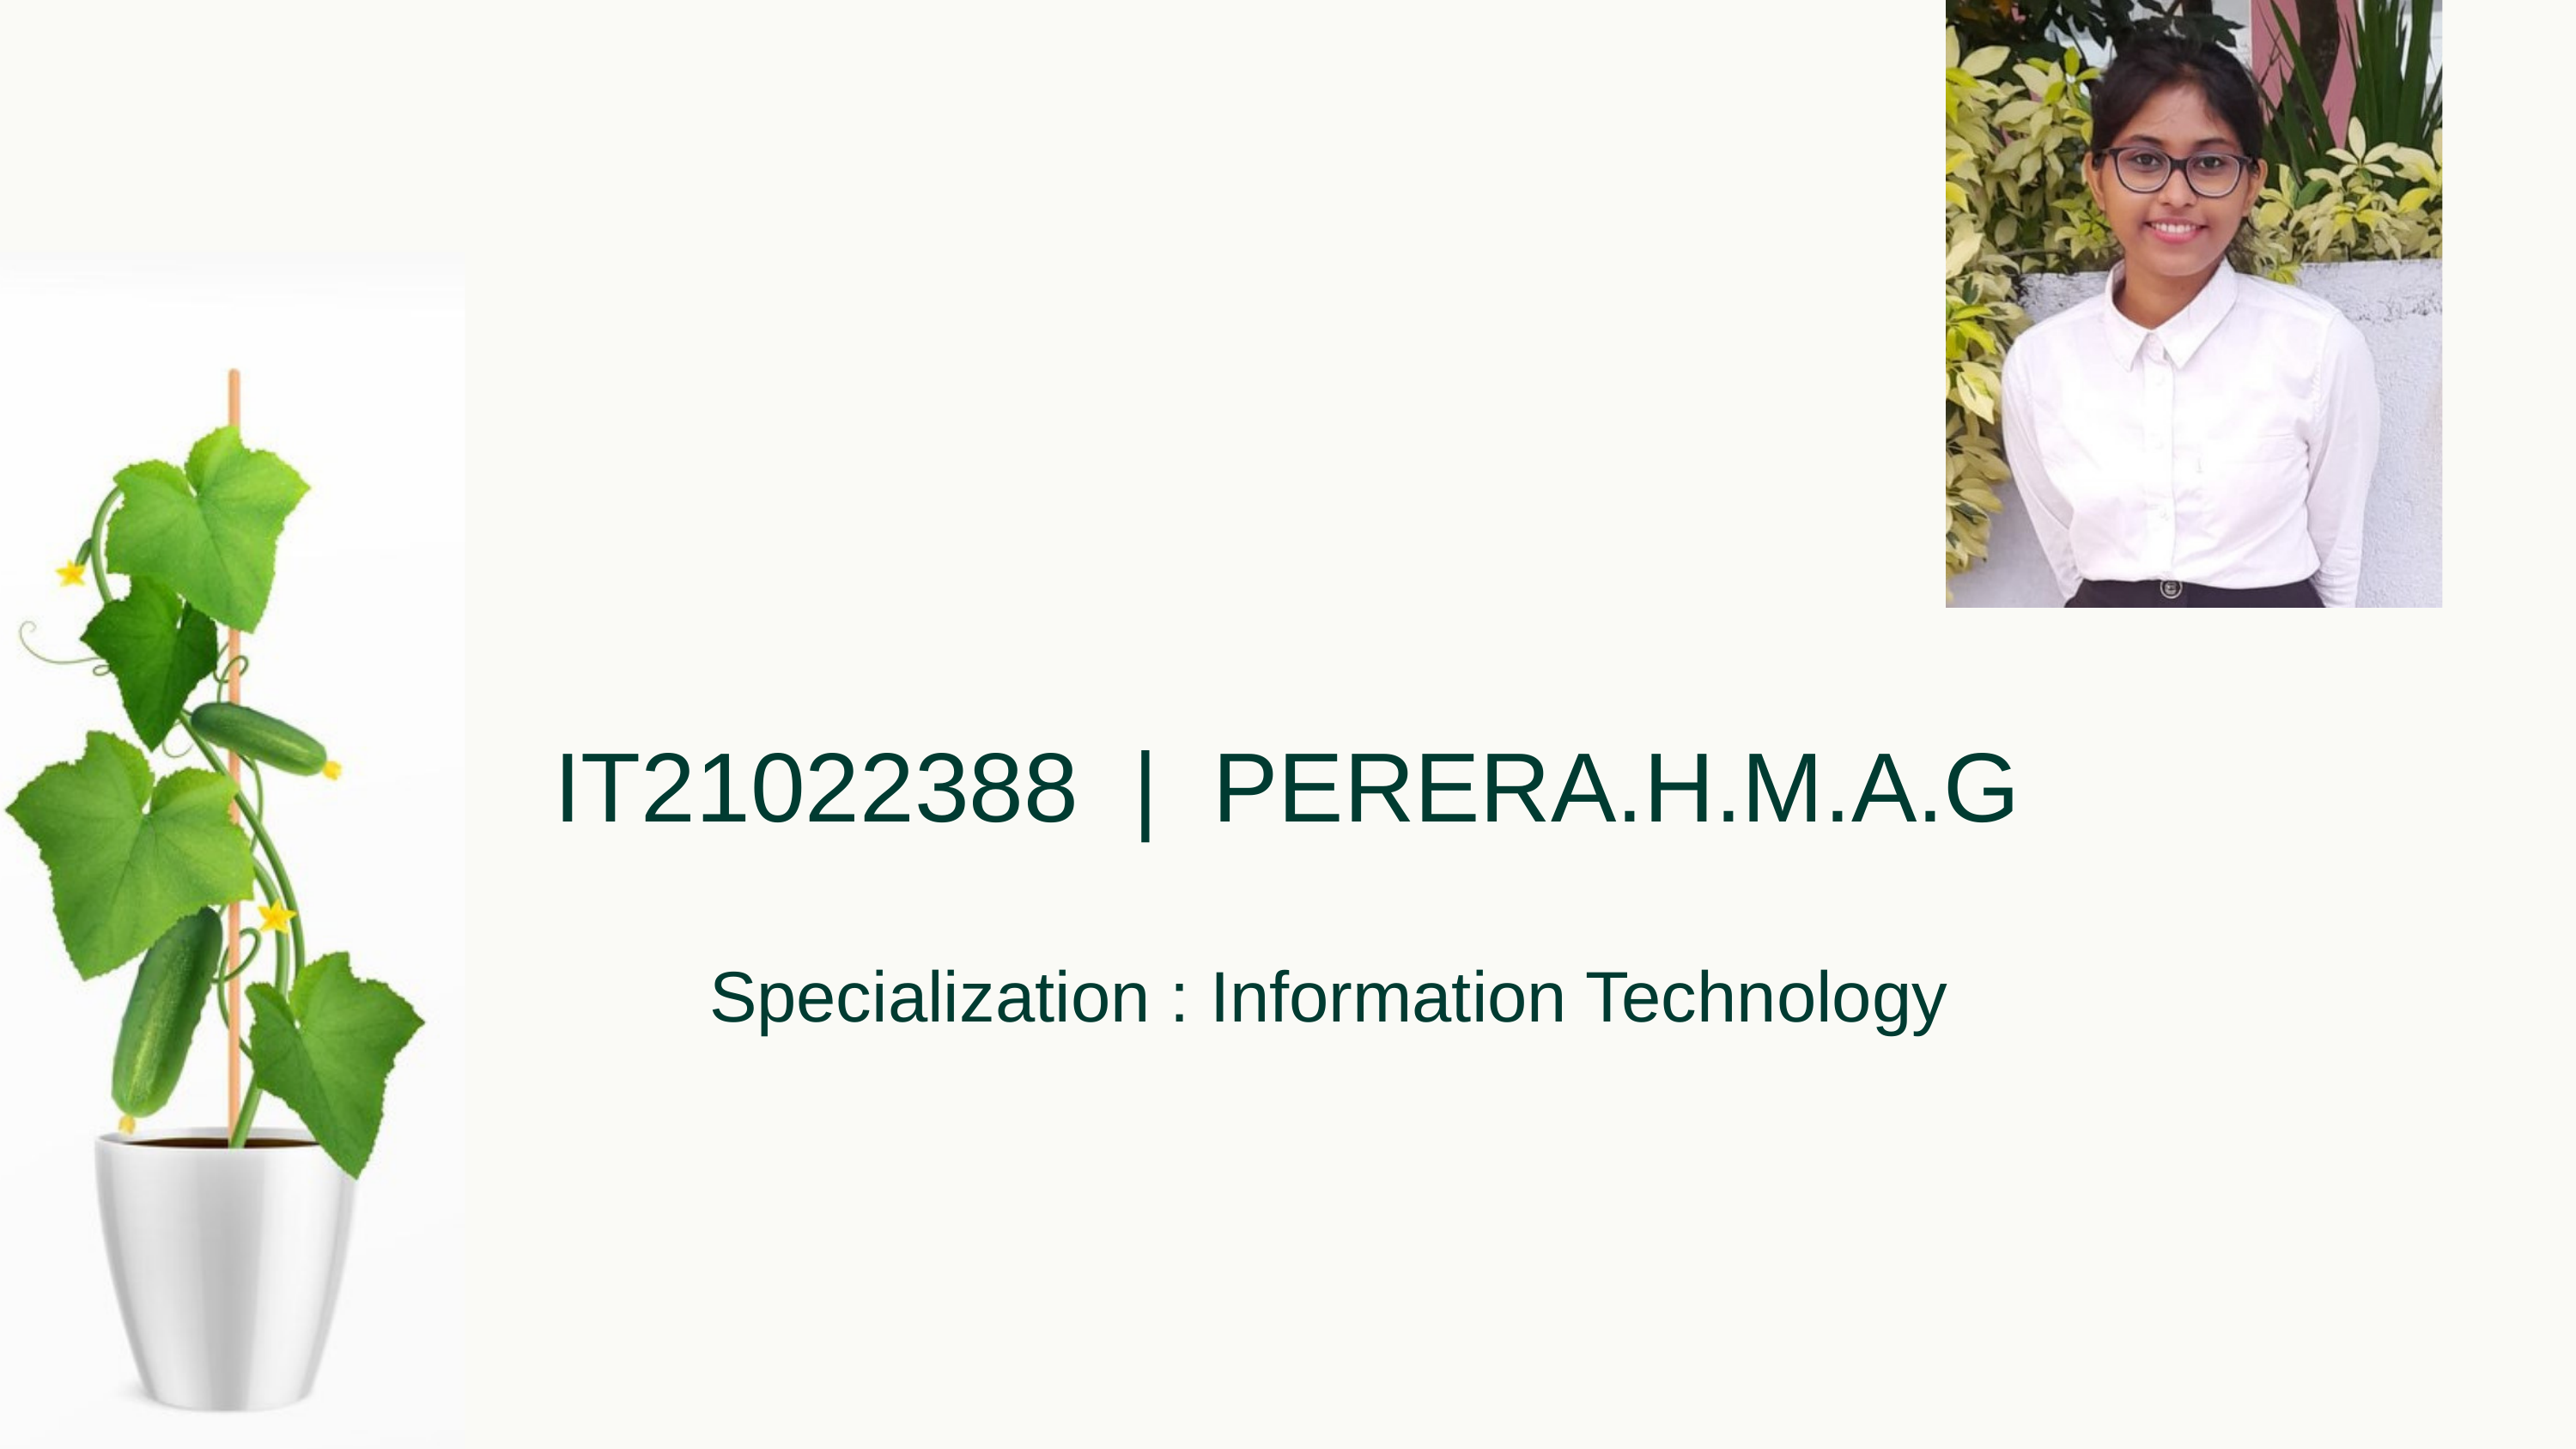

IT21022388  |  PERERA.H.M.A.G
Specialization : Information Technology